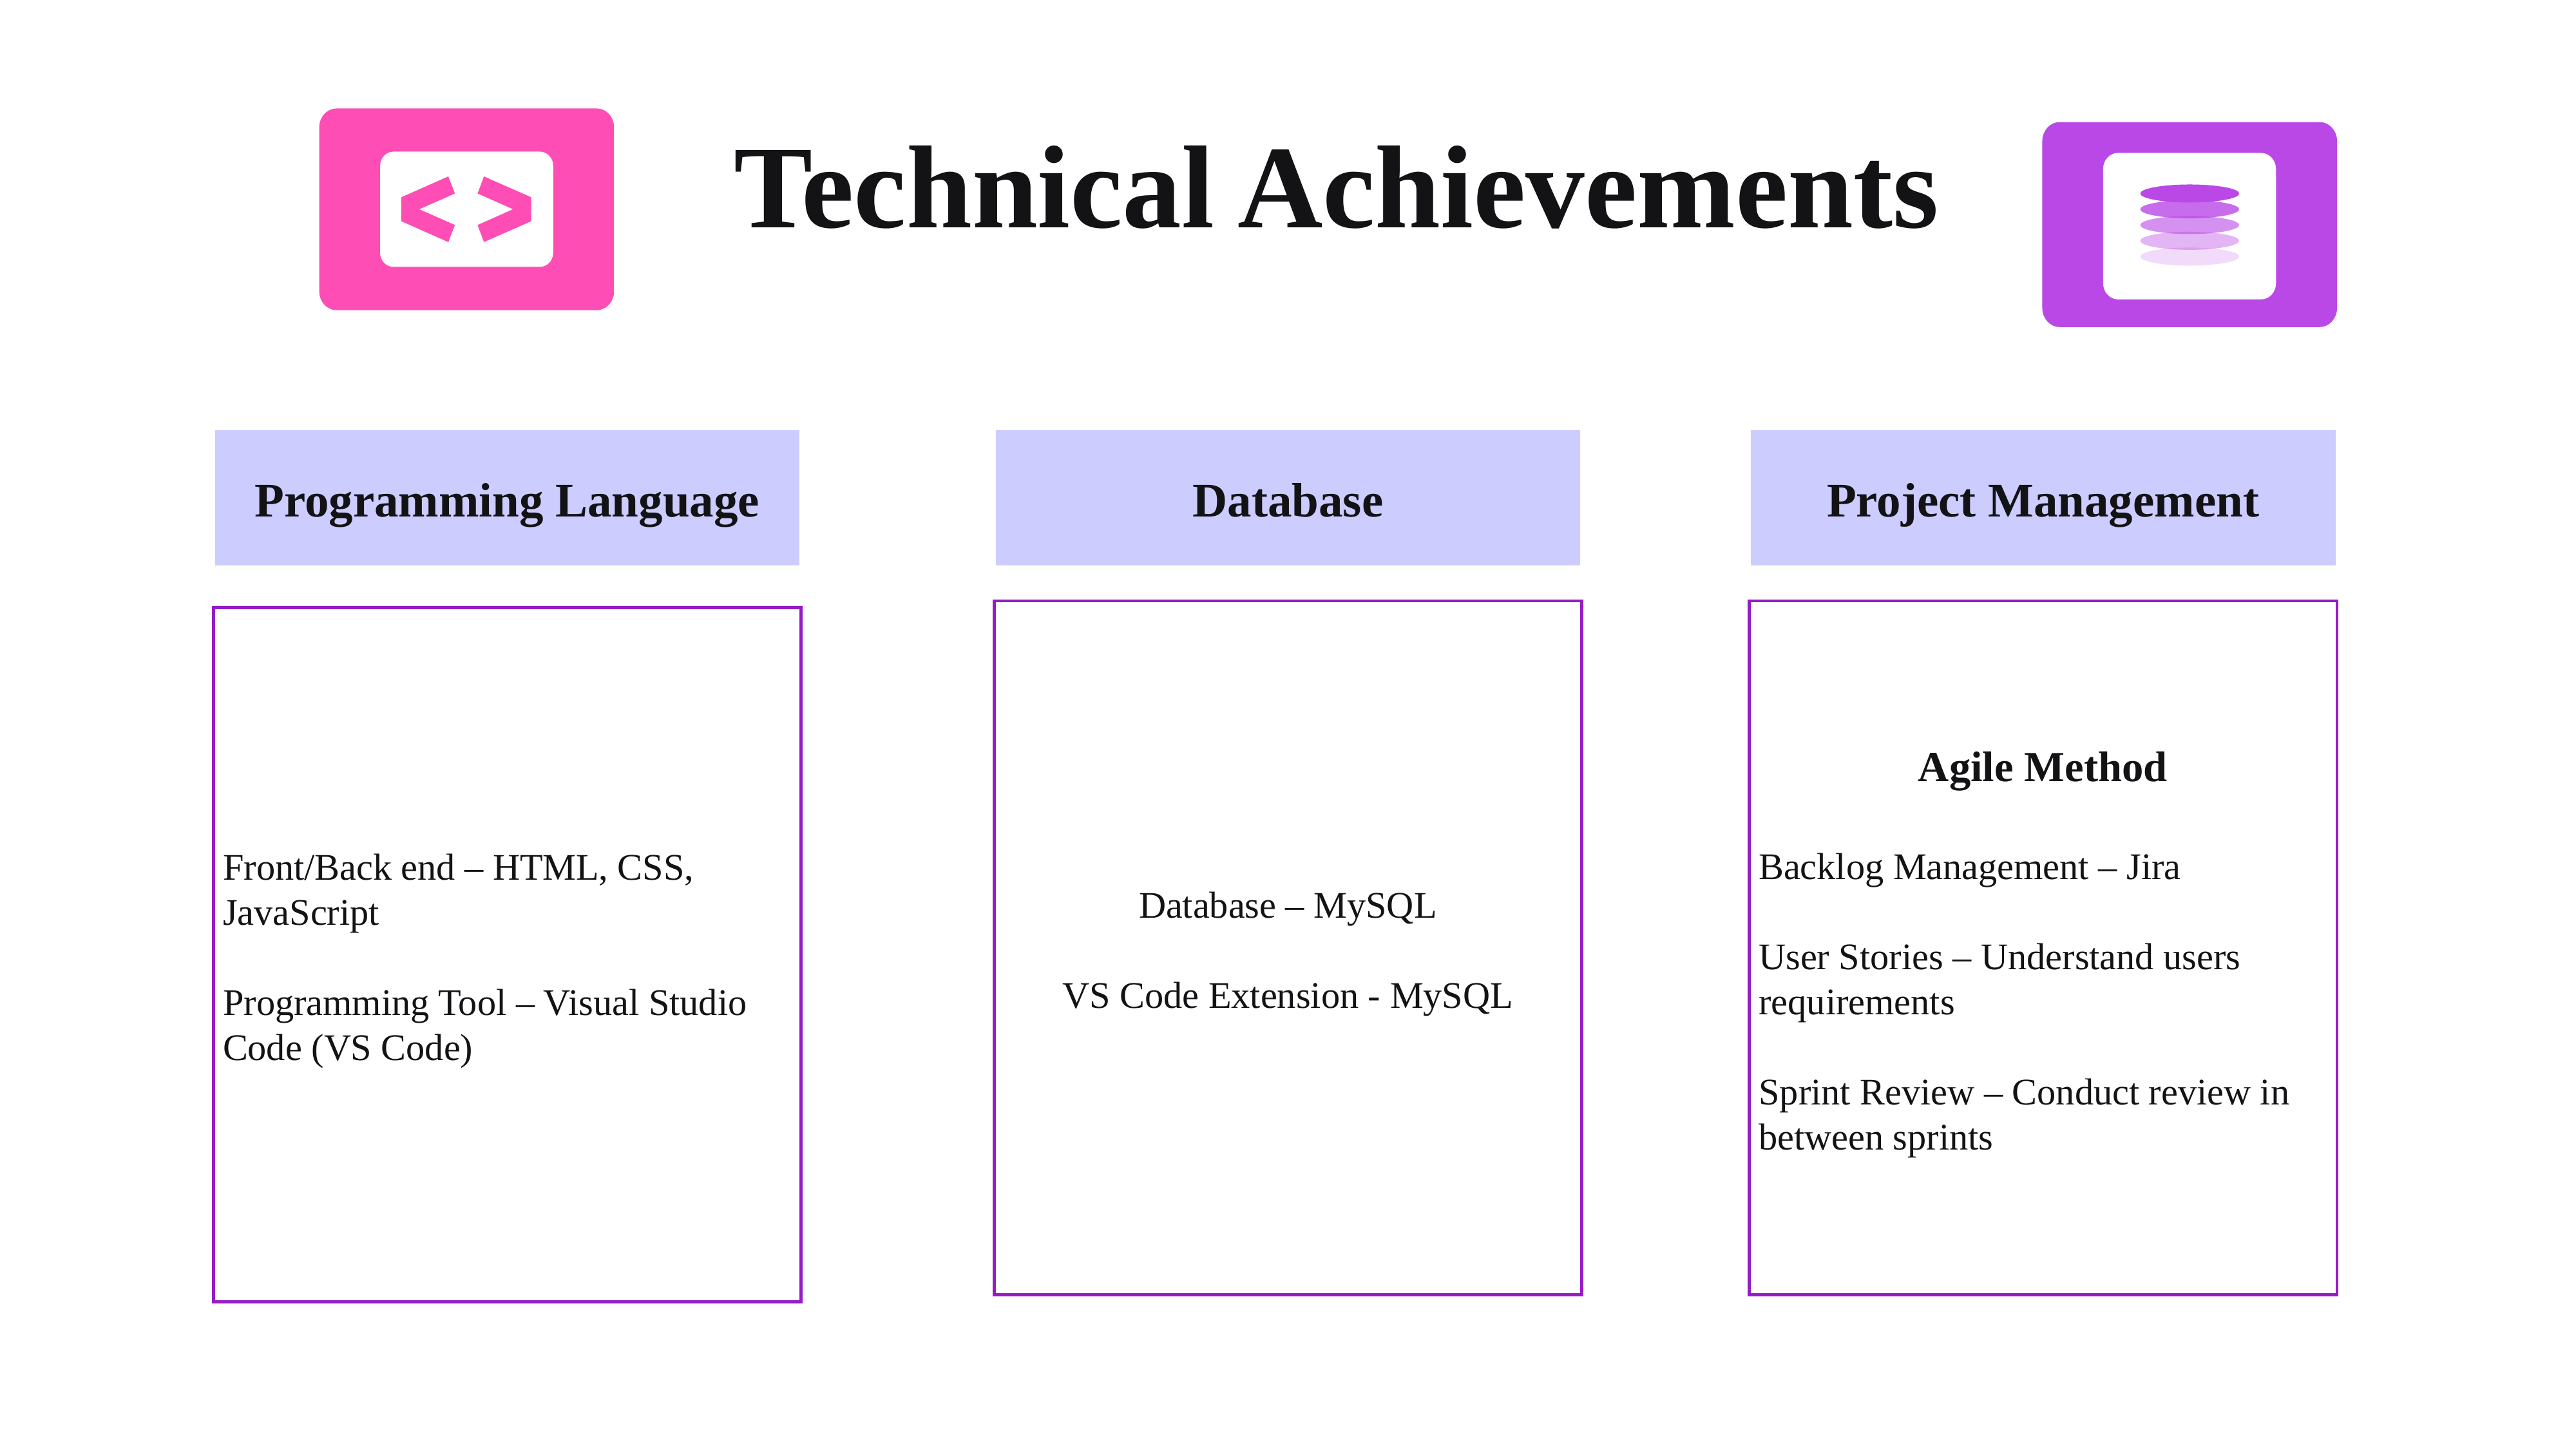

Technical Achievements

Programming Language
Database
Project Management
Database – MySQL

VS Code Extension - MySQL
Agile Method

Backlog Management – Jira

User Stories – Understand users requirements

Sprint Review – Conduct review in between sprints
Front/Back end – HTML, CSS, JavaScript

Programming Tool – Visual Studio Code (VS Code)